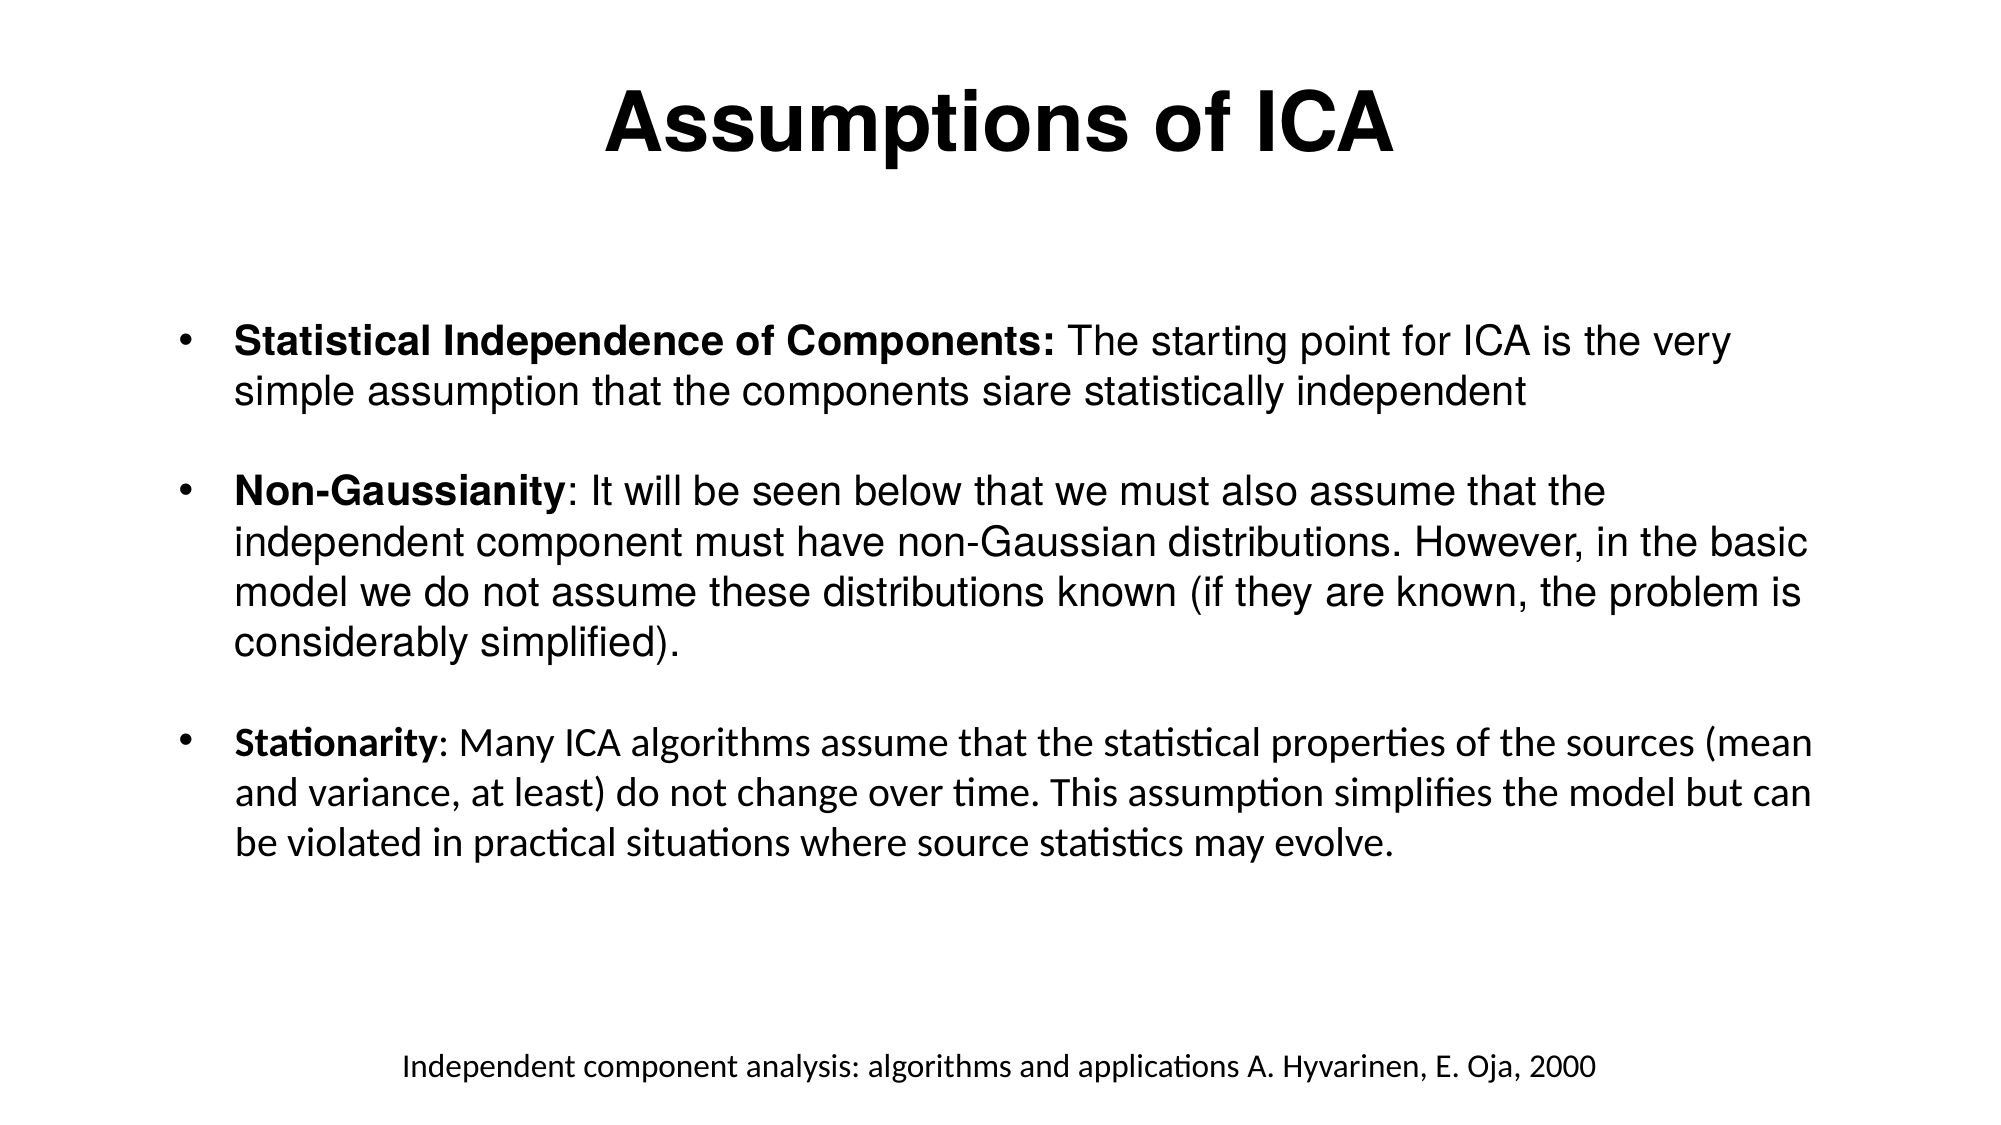

Assumptions of ICA
Statistical Independence of Components: The starting point for ICA is the very simple assumption that the components siare statistically independent

Non-Gaussianity: It will be seen below that we must also assume that the independent component must have non-Gaussian distributions. However, in the basic model we do not assume these distributions known (if they are known, the problem is considerably simplified).

Stationarity: Many ICA algorithms assume that the statistical properties of the sources (mean and variance, at least) do not change over time. This assumption simplifies the model but can be violated in practical situations where source statistics may evolve.

Independent component analysis: algorithms and applications A. Hyvarinen, E. Oja, 2000